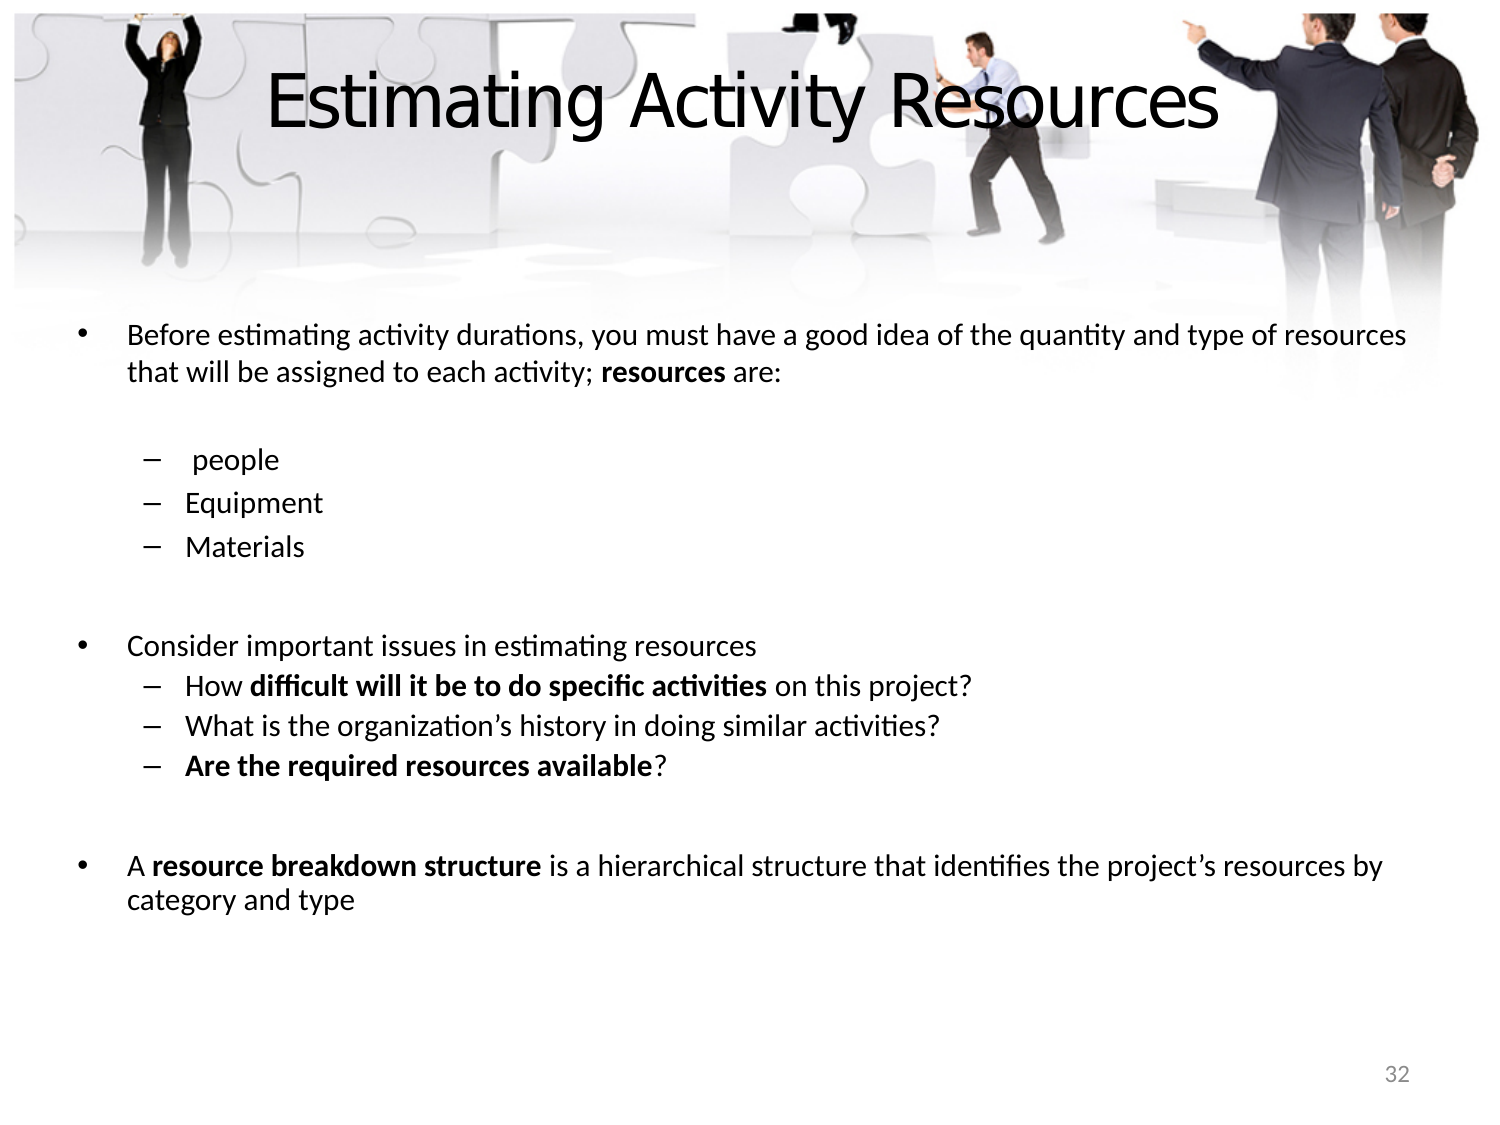

# Estimating Activity Resources

Before estimating activity durations, you must have a good idea of the quantity and type of resources that will be assigned to each activity; resources are:

 people
Equipment
Materials

Consider important issues in estimating resources
How difficult will it be to do specific activities on this project?
What is the organization’s history in doing similar activities?
Are the required resources available?

A resource breakdown structure is a hierarchical structure that identifies the project’s resources by category and type
32